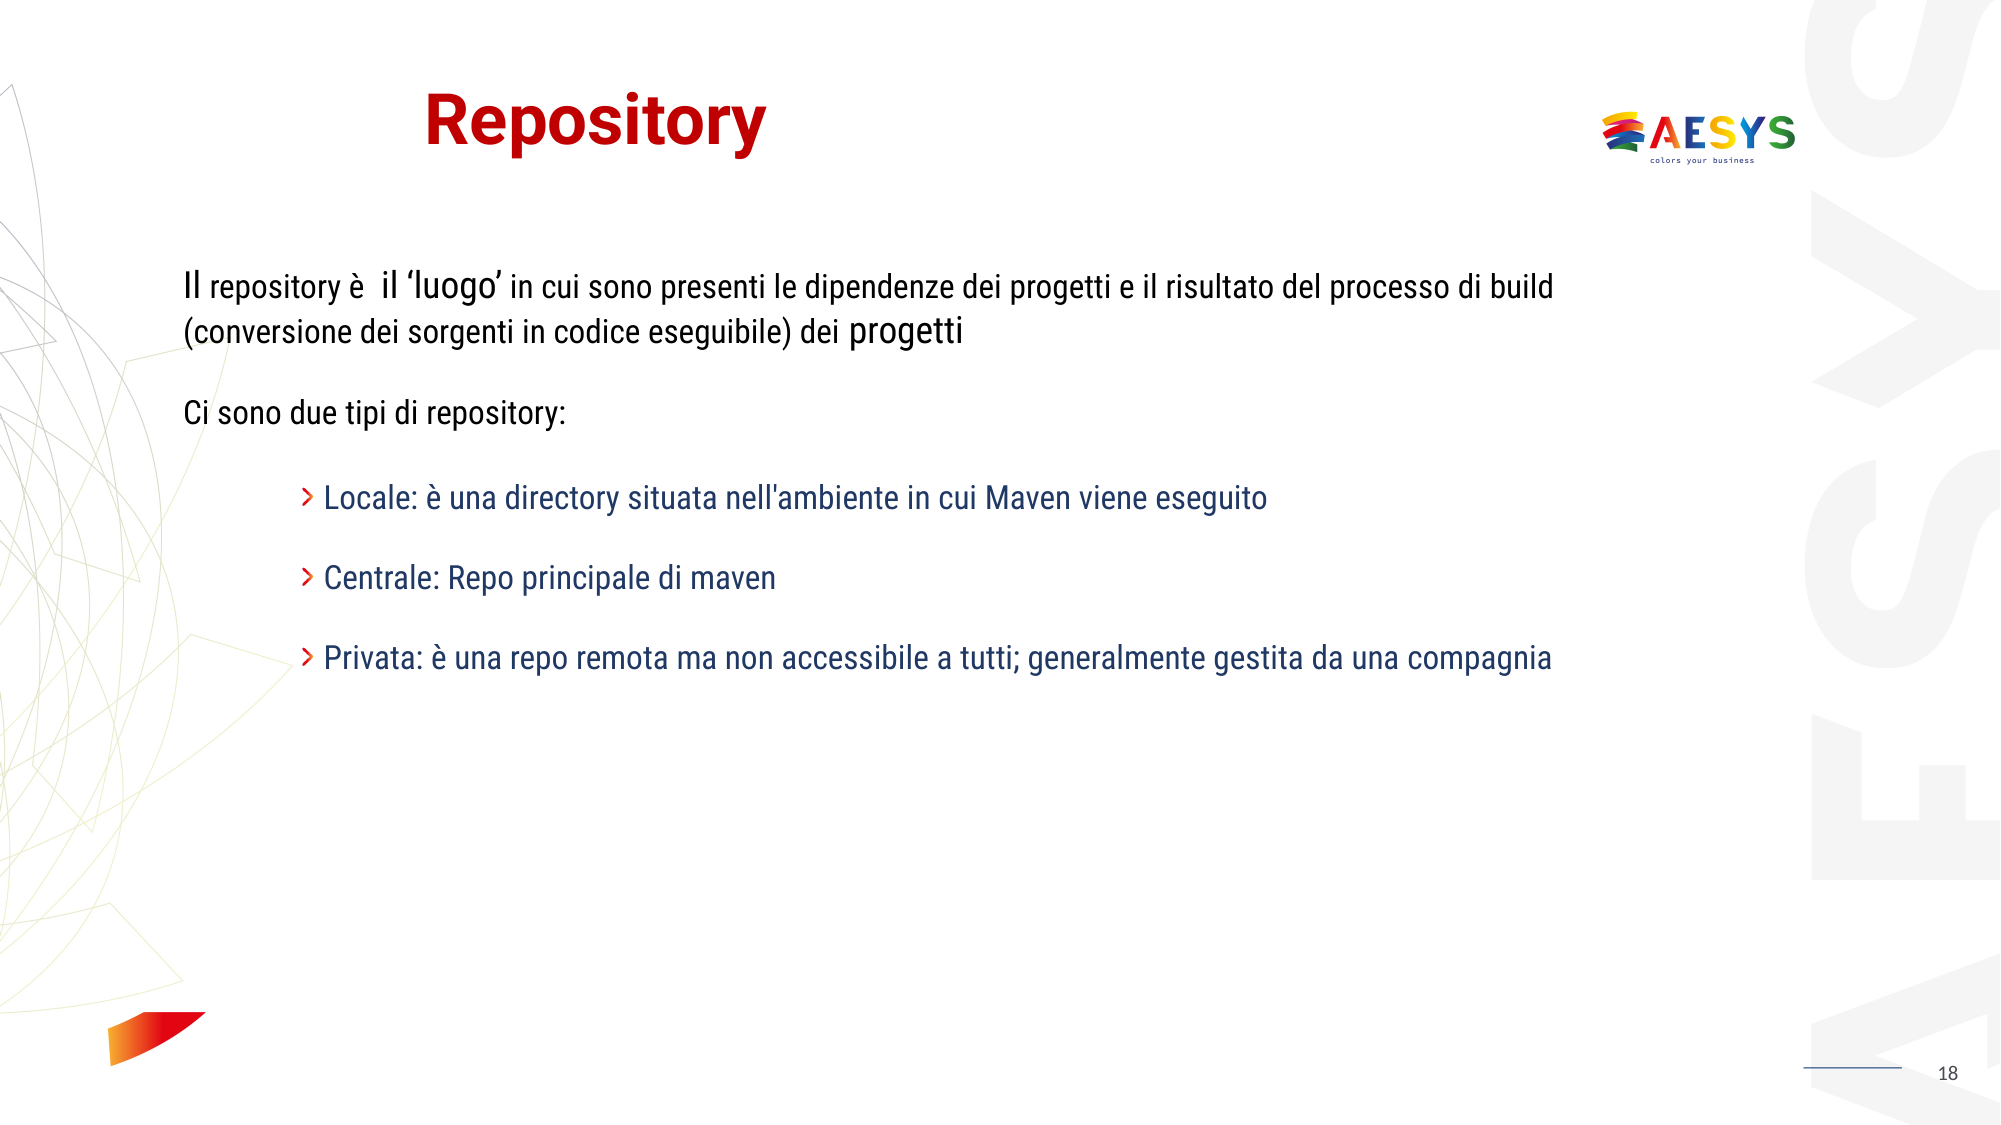

# Repository
Il repository è  il ‘luogo’ in cui sono presenti le dipendenze dei progetti e il risultato del processo di build (conversione dei sorgenti in codice eseguibile) dei progetti

Ci sono due tipi di repository:

Locale: è una directory situata nell'ambiente in cui Maven viene eseguito

Centrale: Repo principale di maven

Privata: è una repo remota ma non accessibile a tutti; generalmente gestita da una compagnia
18